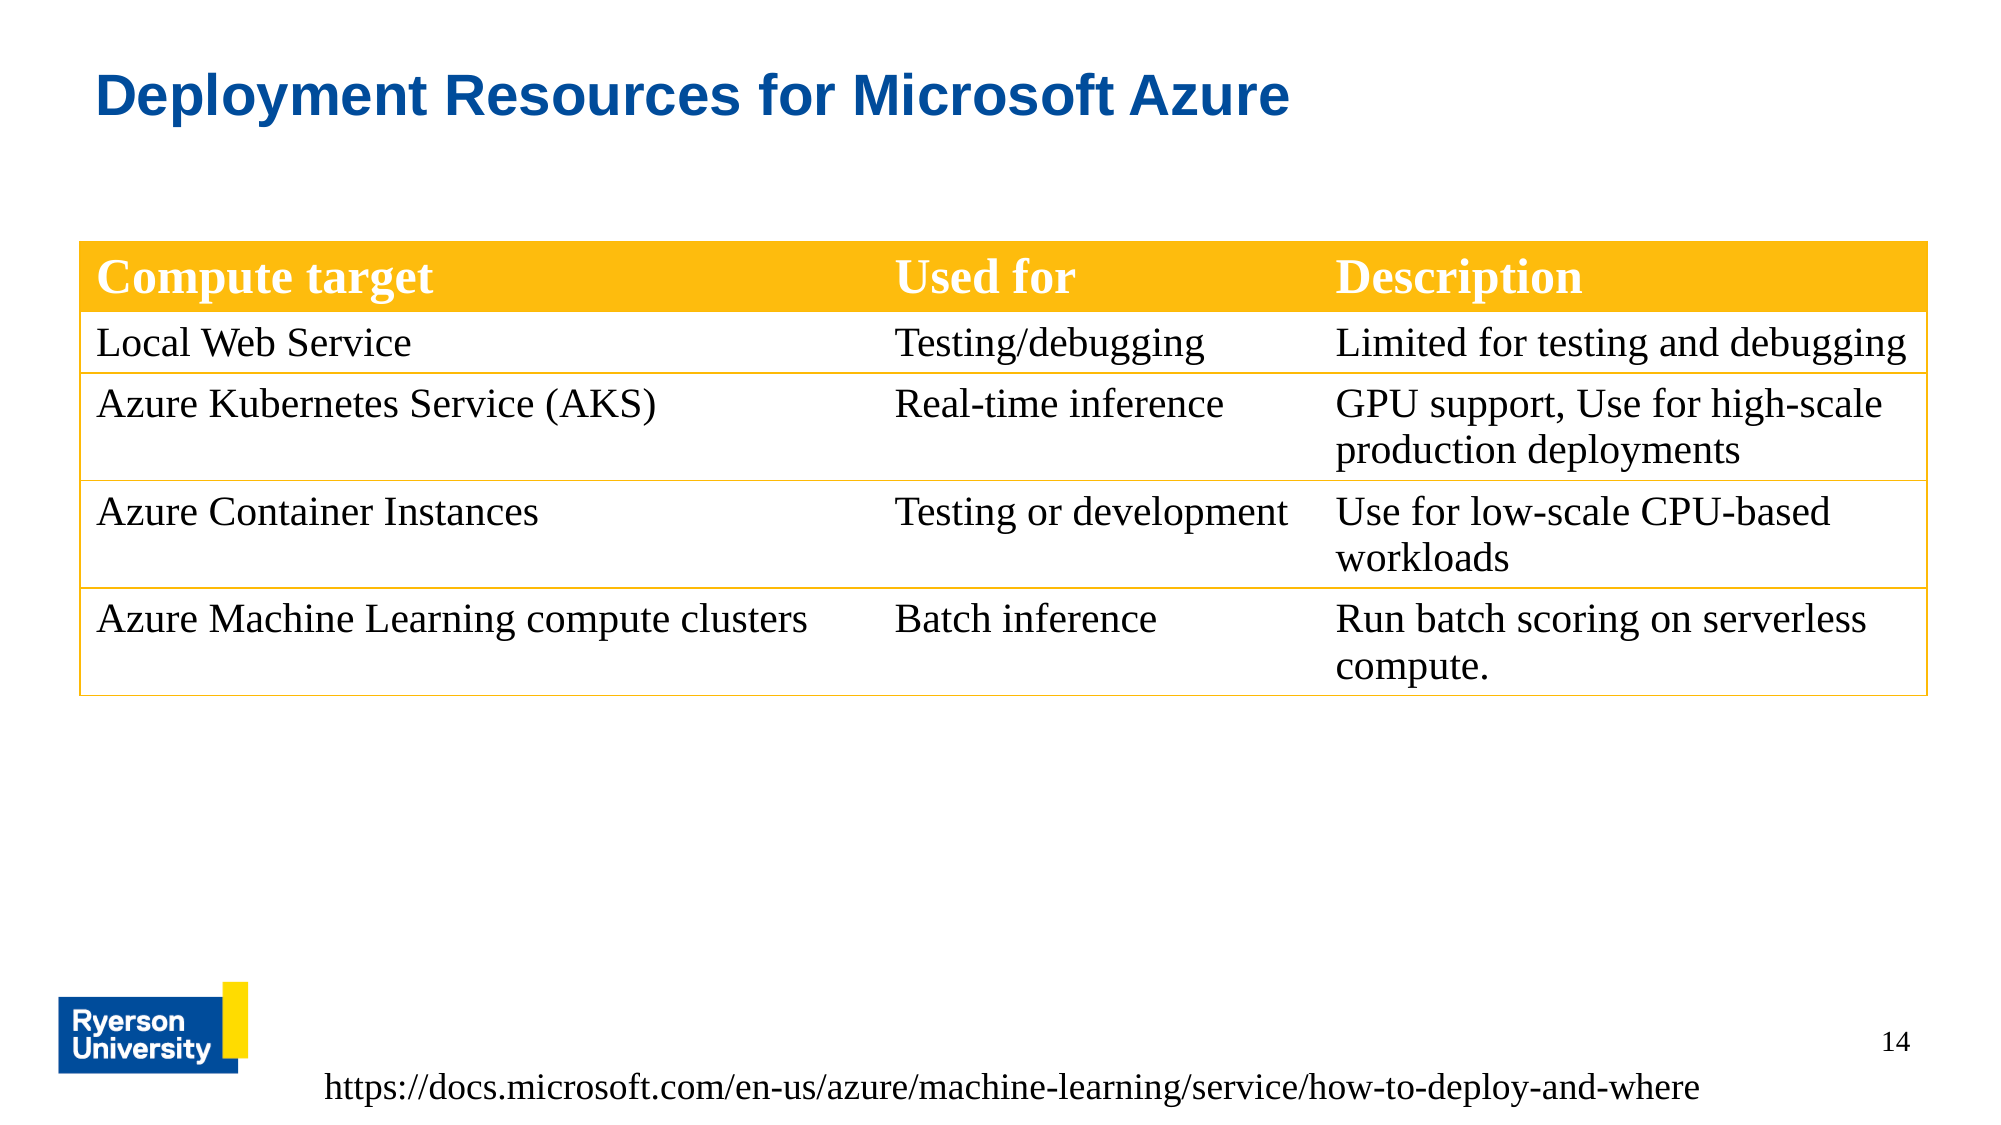

# Deployment Resources for Microsoft Azure
| Compute target | Used for | Description |
| --- | --- | --- |
| Local Web Service | Testing/debugging | Limited for testing and debugging |
| Azure Kubernetes Service (AKS) | Real-time inference | GPU support, Use for high-scale production deployments |
| Azure Container Instances | Testing or development | Use for low-scale CPU-based workloads |
| Azure Machine Learning compute clusters | Batch inference | Run batch scoring on serverless compute. |
14
https://docs.microsoft.com/en-us/azure/machine-learning/service/how-to-deploy-and-where